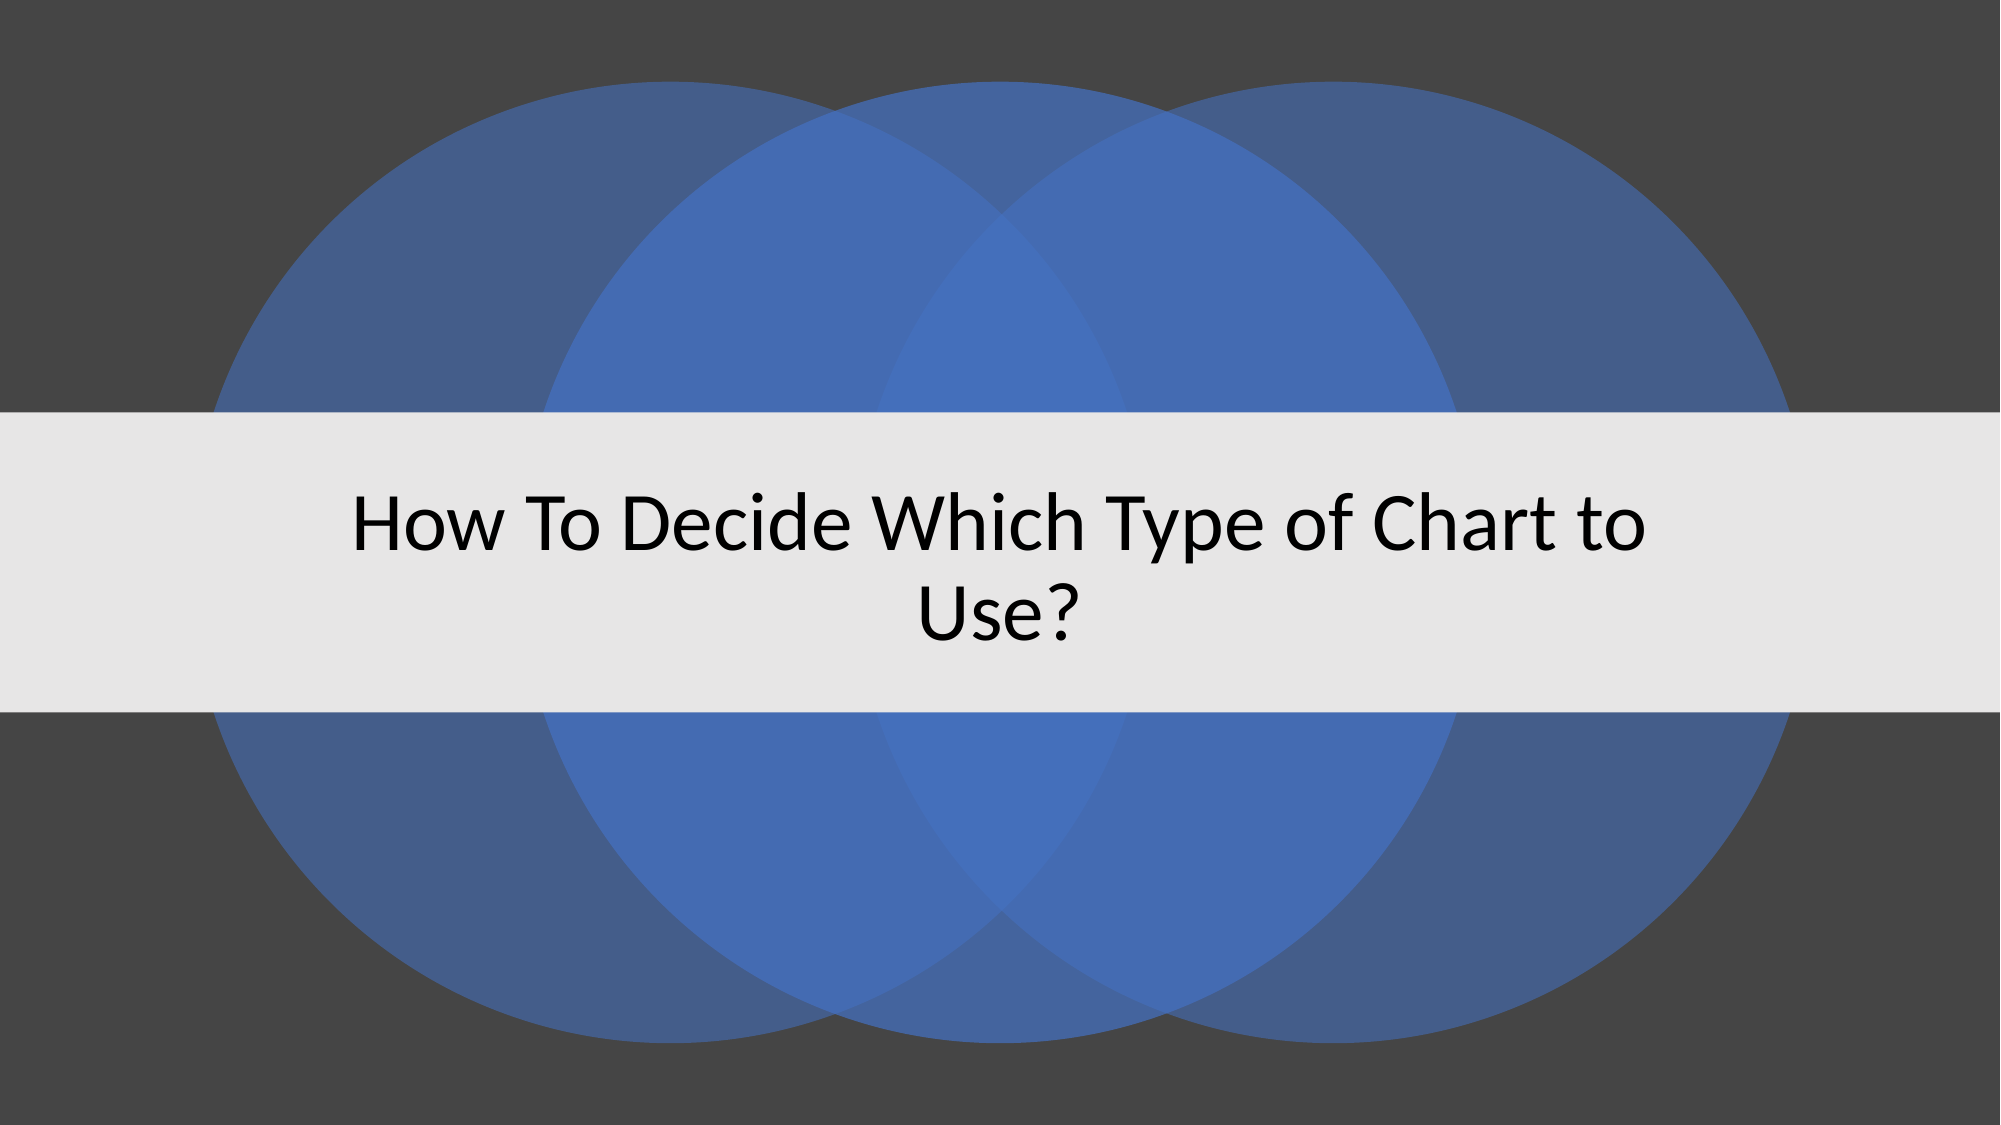

# How To Decide Which Type of Chart to Use?